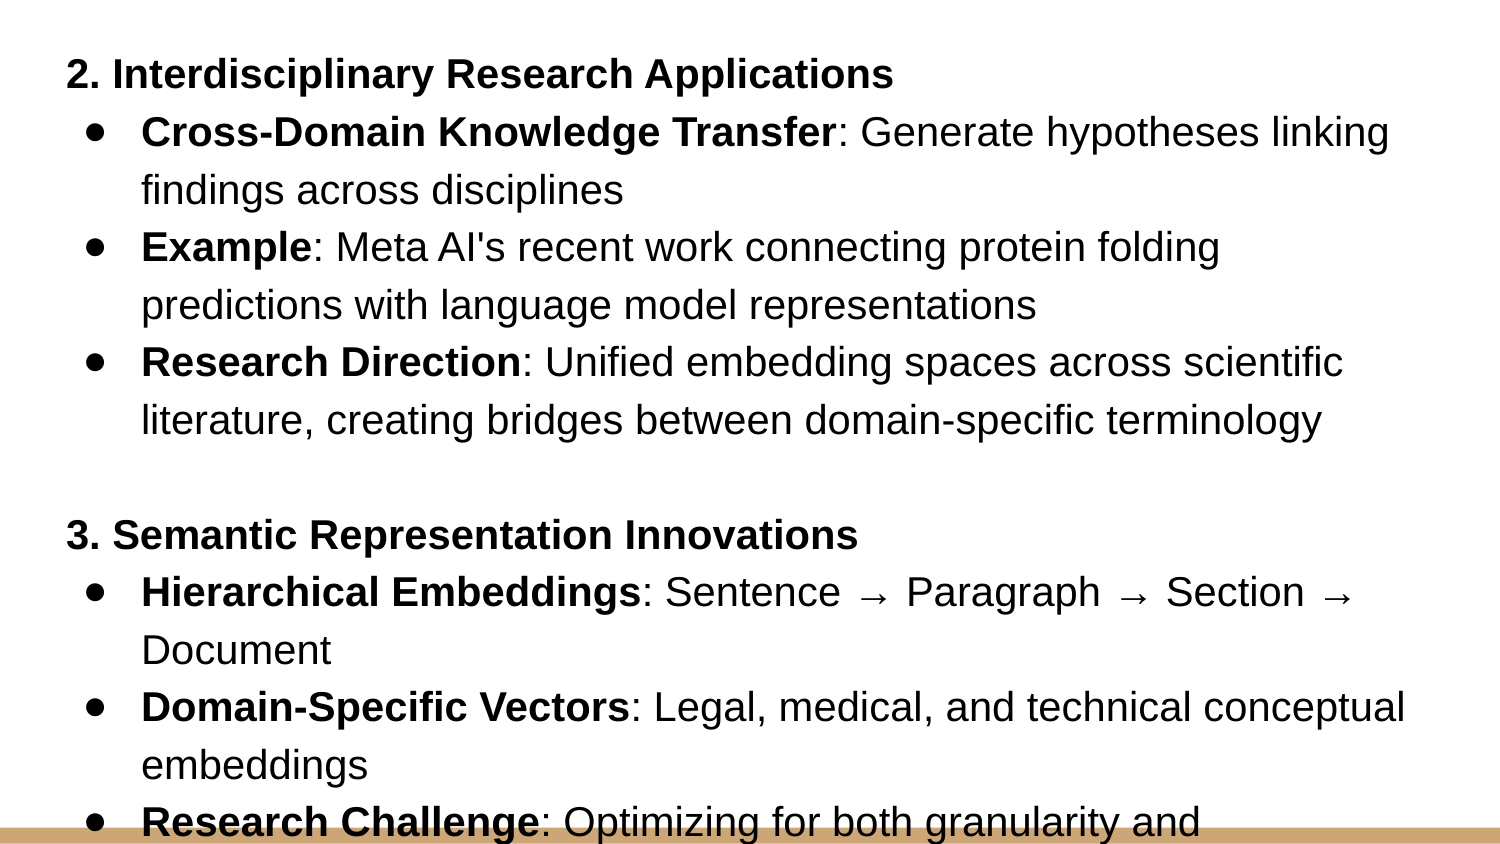

2. Interdisciplinary Research Applications
Cross-Domain Knowledge Transfer: Generate hypotheses linking findings across disciplines
Example: Meta AI's recent work connecting protein folding predictions with language model representations
Research Direction: Unified embedding spaces across scientific literature, creating bridges between domain-specific terminology

3. Semantic Representation Innovations
Hierarchical Embeddings: Sentence → Paragraph → Section → Document
Domain-Specific Vectors: Legal, medical, and technical conceptual embeddings
Research Challenge: Optimizing for both granularity and generalization in concept space
Example: Google's MUM architecture adapted for concept-level understanding in multitask settings